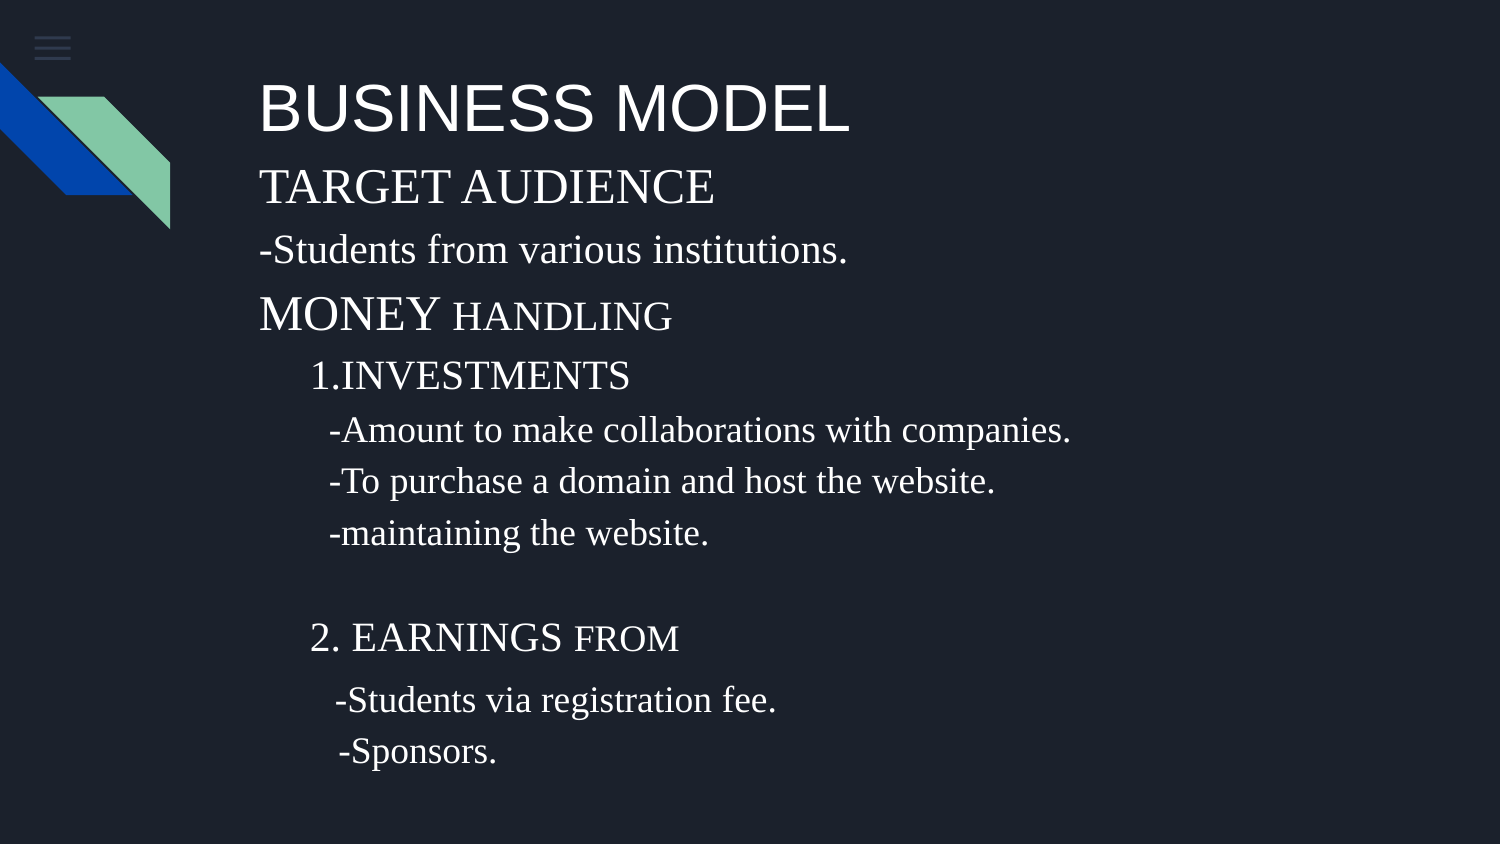

BUSINESS MODEL
TARGET AUDIENCE
-Students from various institutions.
MONEY HANDLING
	1.INVESTMENTS
	  -Amount to make collaborations with companies.
	  -To purchase a domain and host the website.
	  -maintaining the website.
	2. EARNINGS FROM
        -Students via registration fee.
	   -Sponsors.